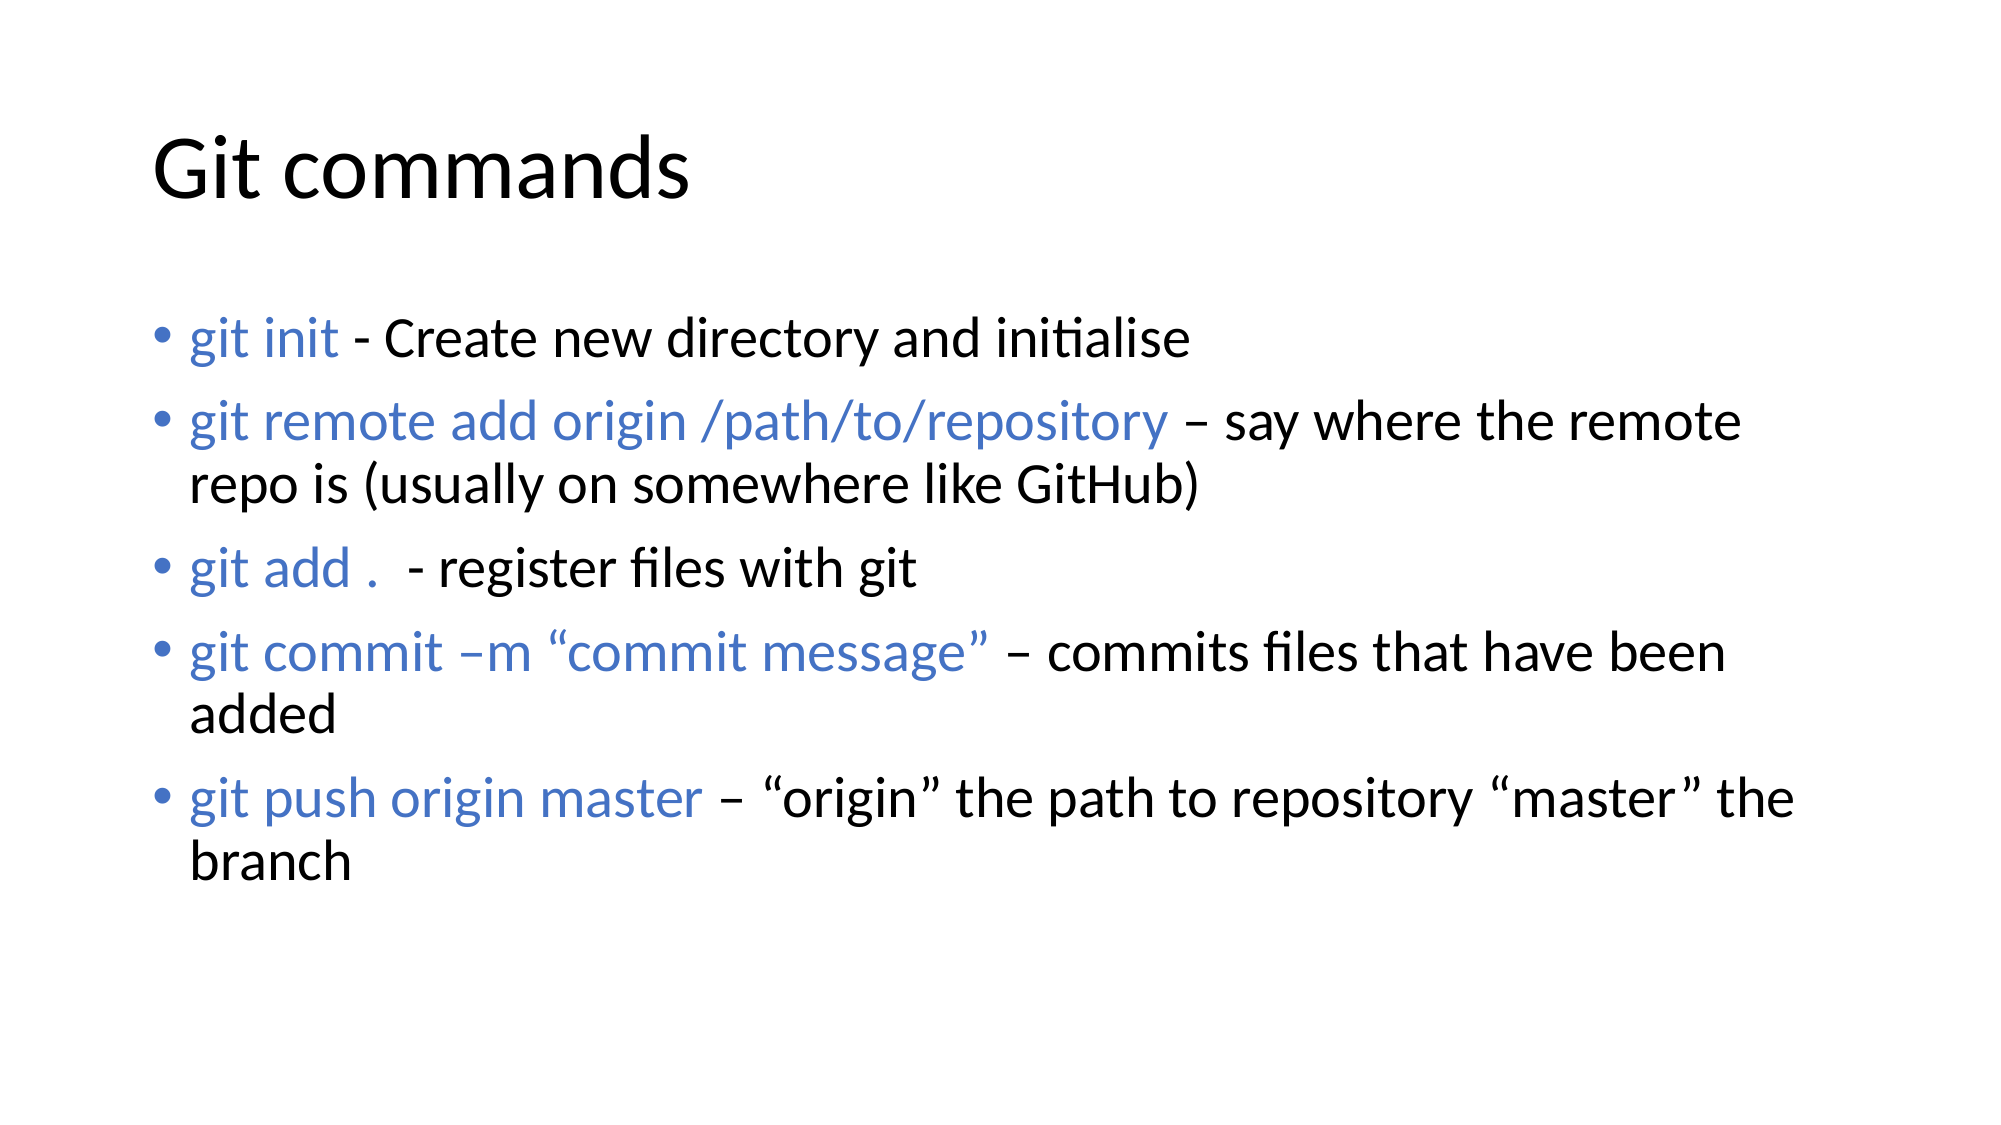

# Git commands
git init - Create new directory and initialise
git remote add origin /path/to/repository – say where the remote repo is (usually on somewhere like GitHub)
git add .  - register files with git
git commit –m “commit message” – commits files that have been added
git push origin master – “origin” the path to repository “master” the branch